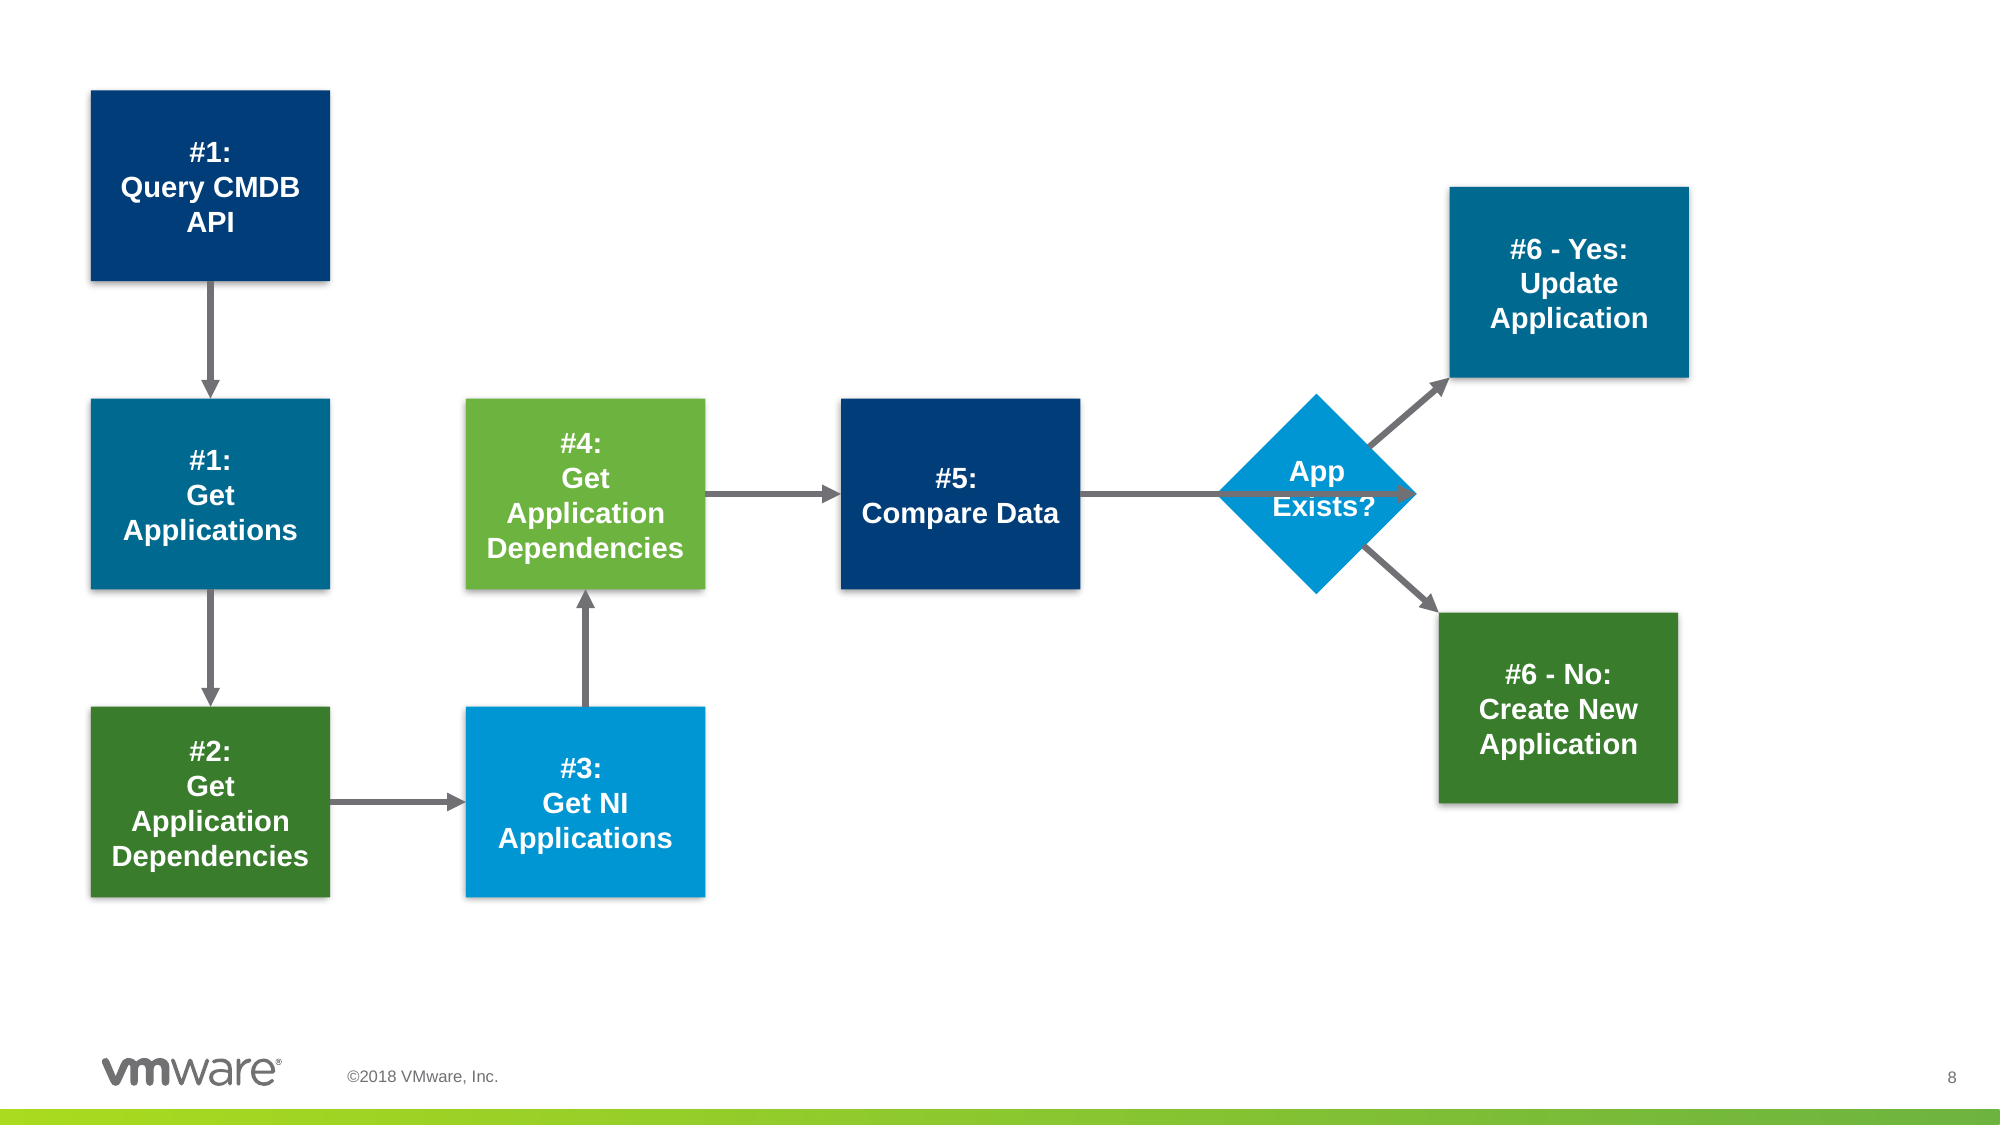

#1:
Query CMDB API
#6 - Yes:
Update Application

       App
     Exists?
#5:
Compare Data
#1:
Get Applications
#4:
Get Application Dependencies
#6 - No:
Create New Application
#2:
Get Application Dependencies
#3:
Get NI Applications